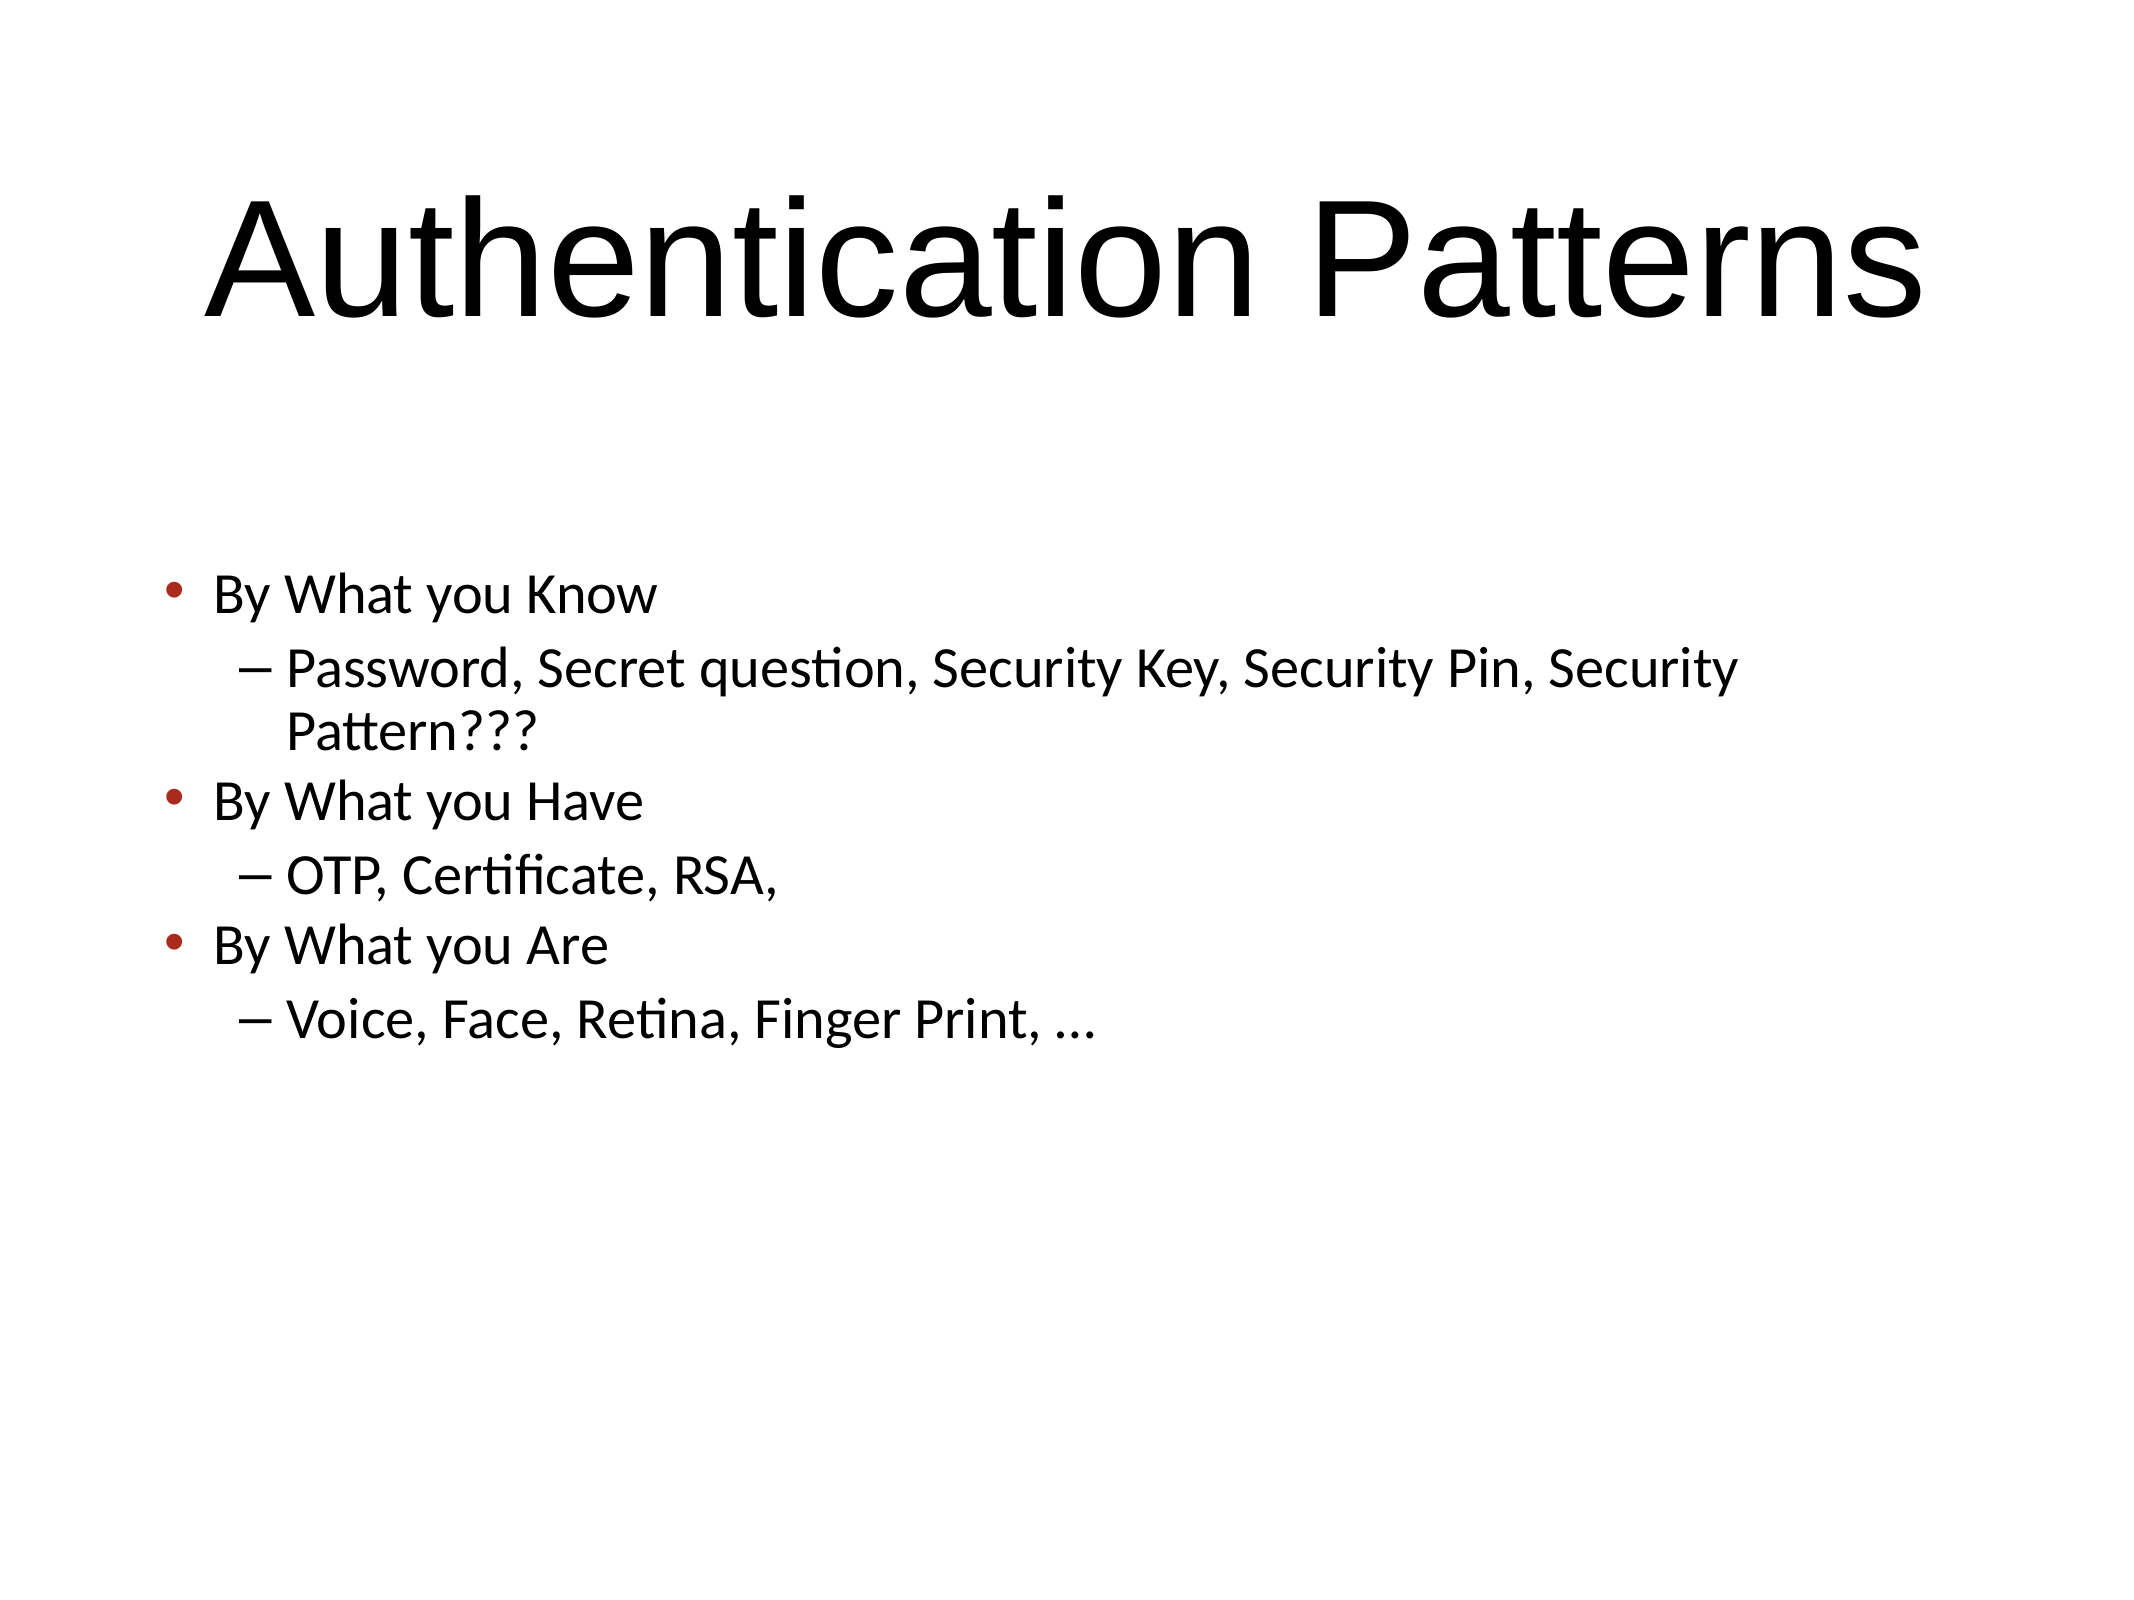

# Authentication Patterns
By What you Know
Password, Secret question, Security Key, Security Pin, Security Pattern???
By What you Have
OTP, Certificate, RSA,
By What you Are
Voice, Face, Retina, Finger Print, …